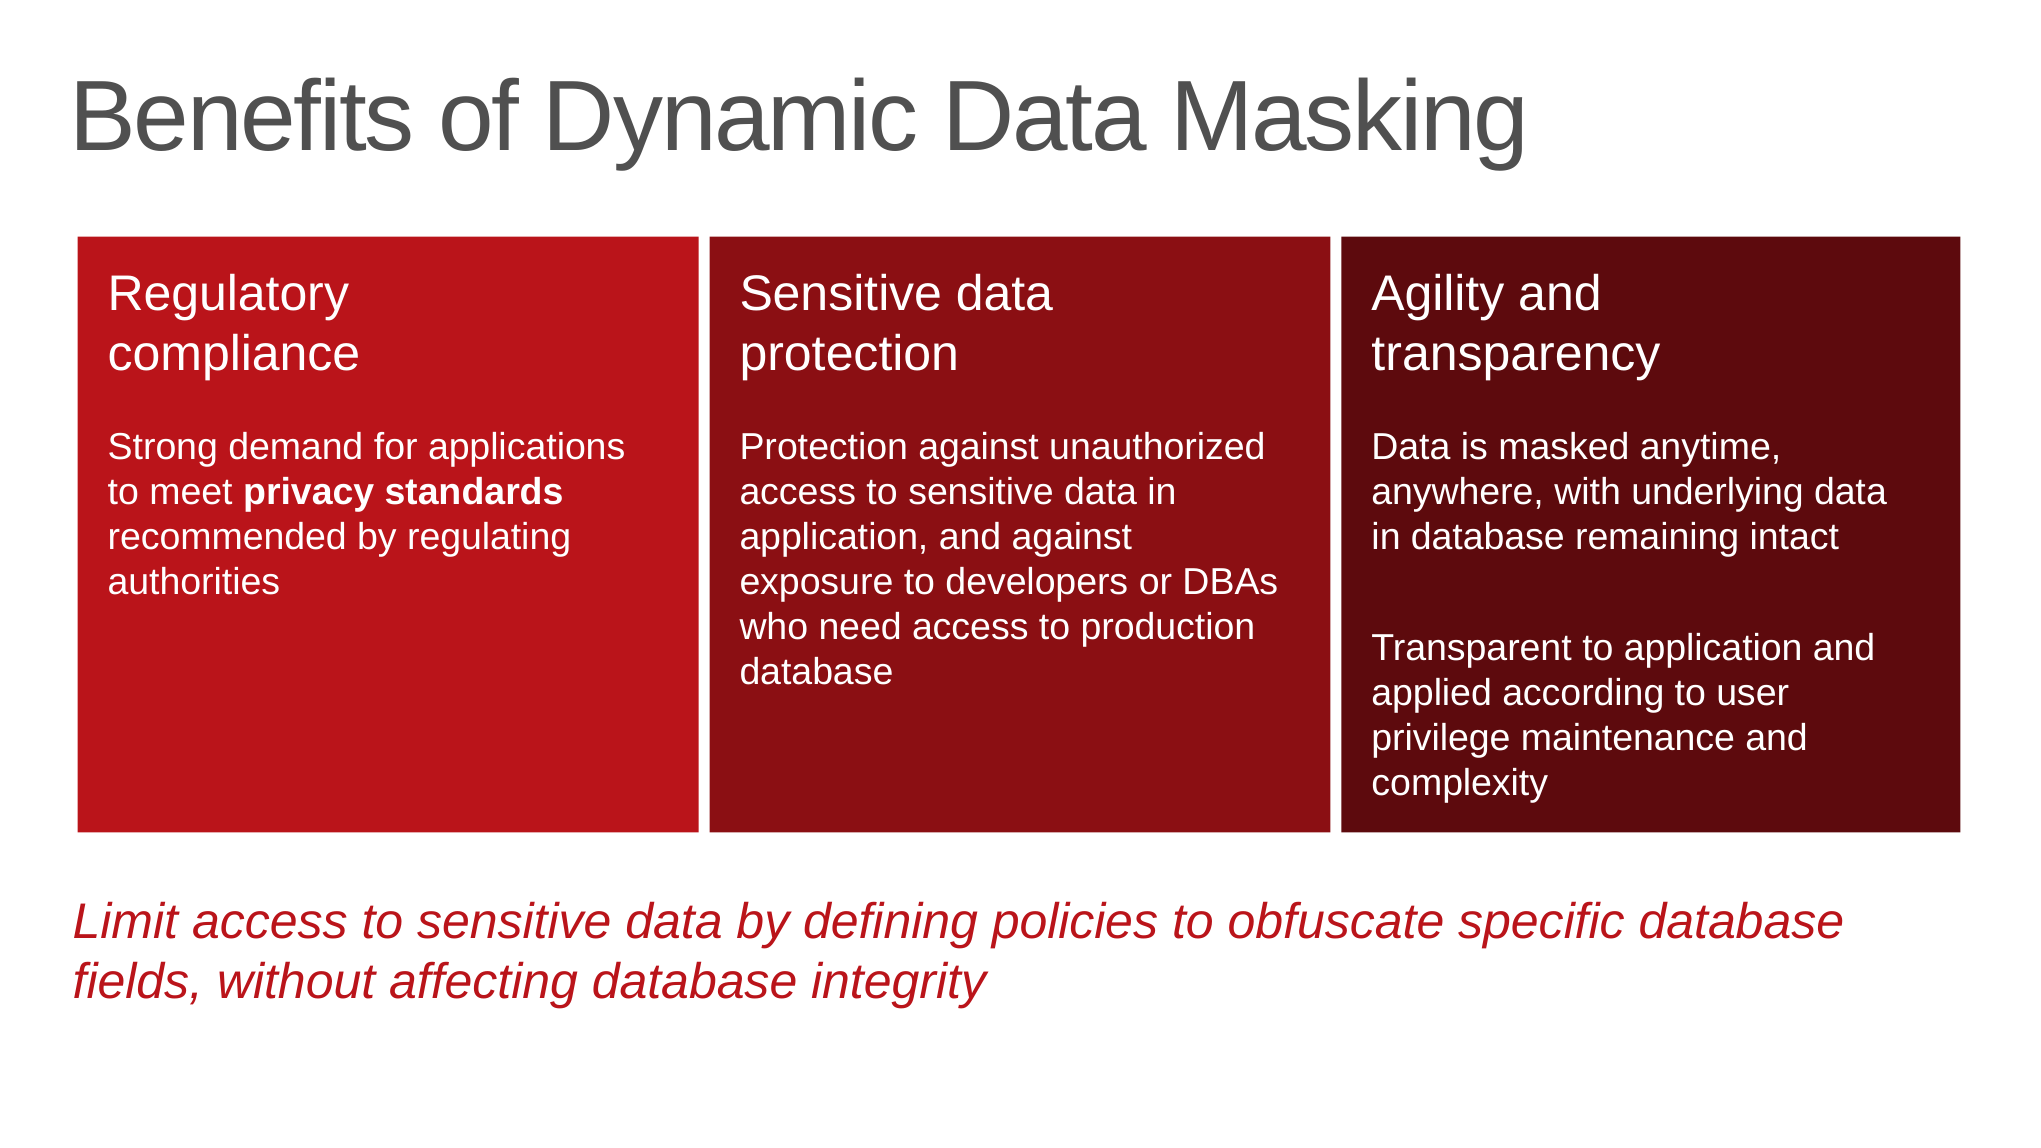

Benefits of Dynamic Data Masking
Regulatory
compliance
Strong demand for applications to meet privacy standards recommended by regulating authorities
Sensitive data
protection
Protection against unauthorized access to sensitive data in application, and against exposure to developers or DBAs who need access to production database
Agility and
transparency
Data is masked anytime, anywhere, with underlying data in database remaining intact

Transparent to application and applied according to user privilege maintenance and complexity
Limit access to sensitive data by defining policies to obfuscate specific database fields, without affecting database integrity